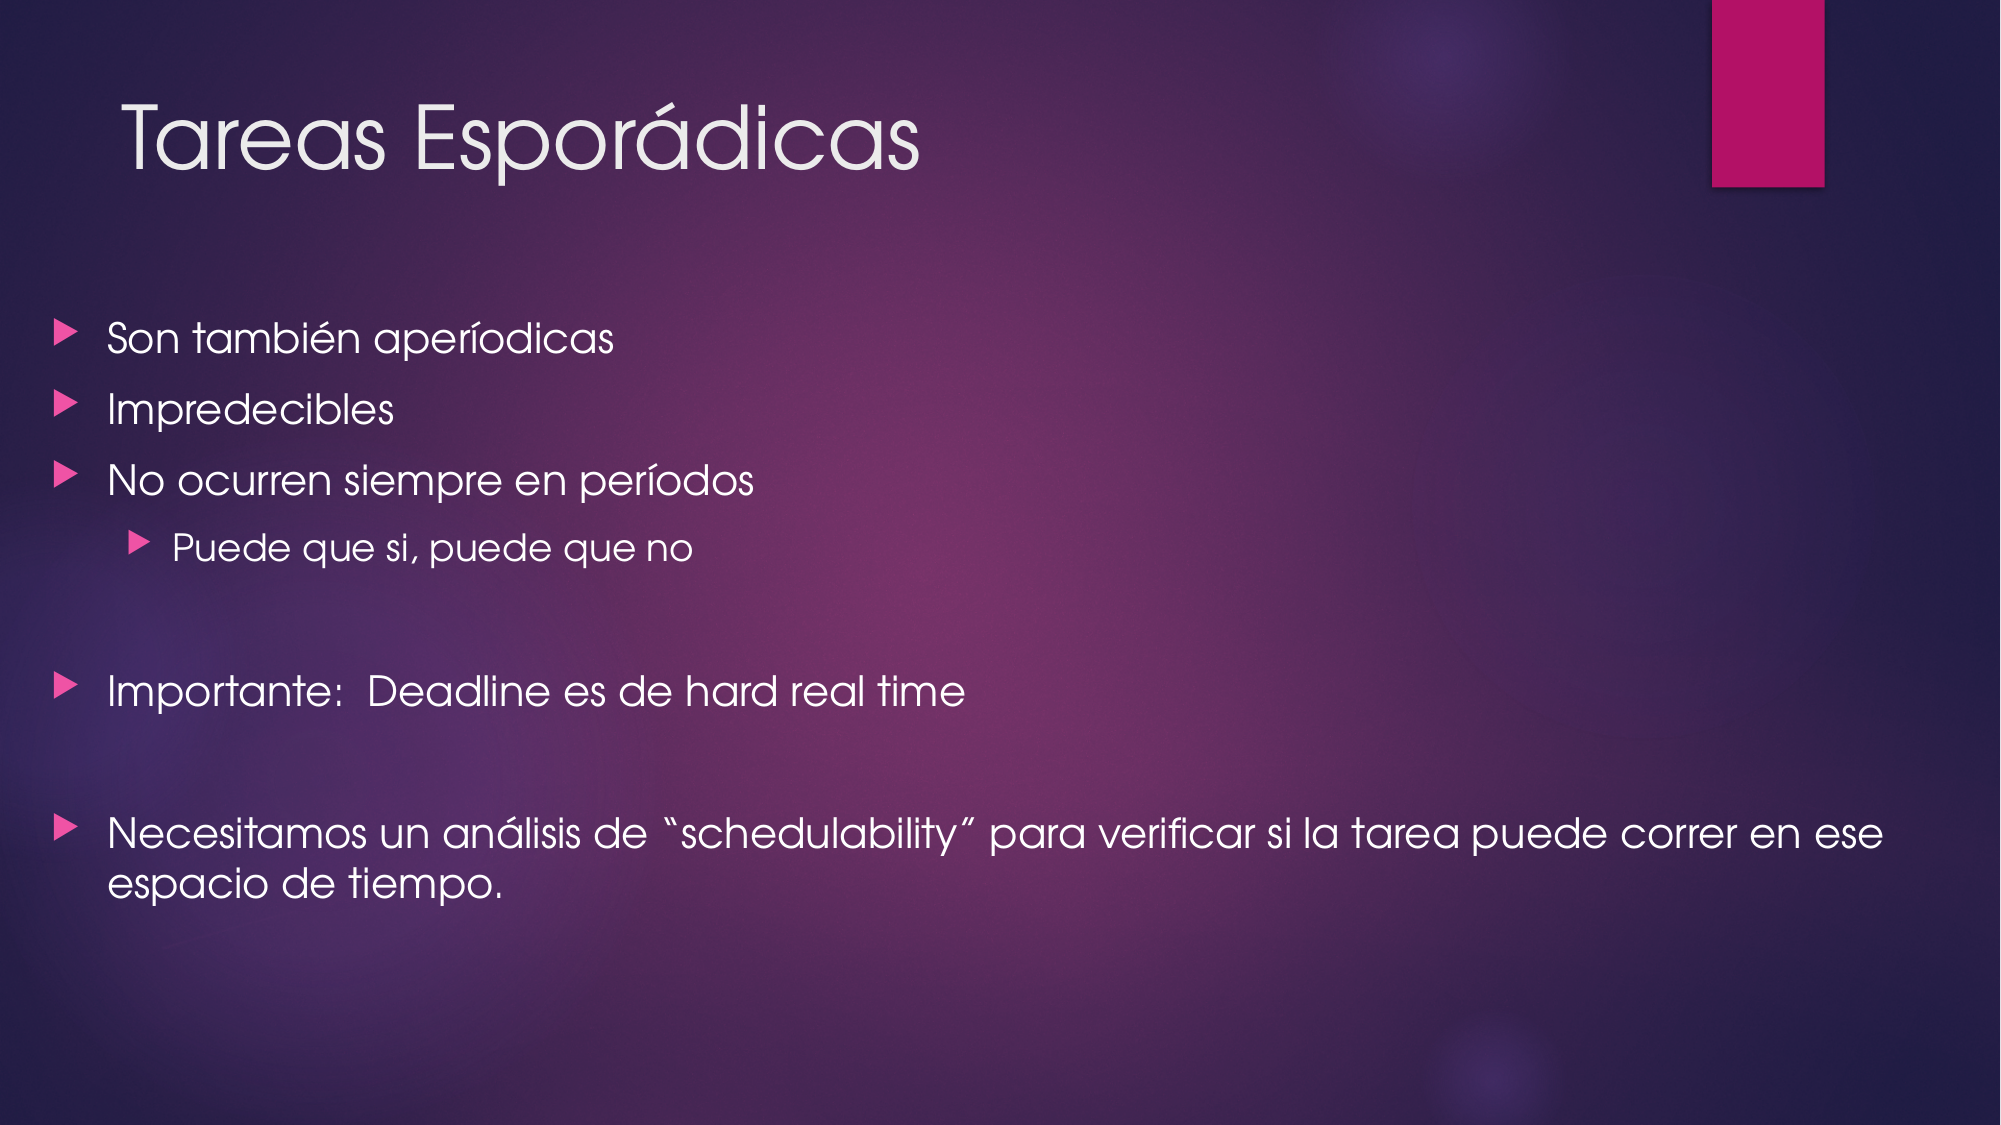

# Tareas Esporádicas
Son también aperíodicas
Impredecibles
No ocurren siempre en períodos
Puede que si, puede que no

Importante:  Deadline es de hard real time

Necesitamos un análisis de “schedulability” para verificar si la tarea puede correr en ese espacio de tiempo.